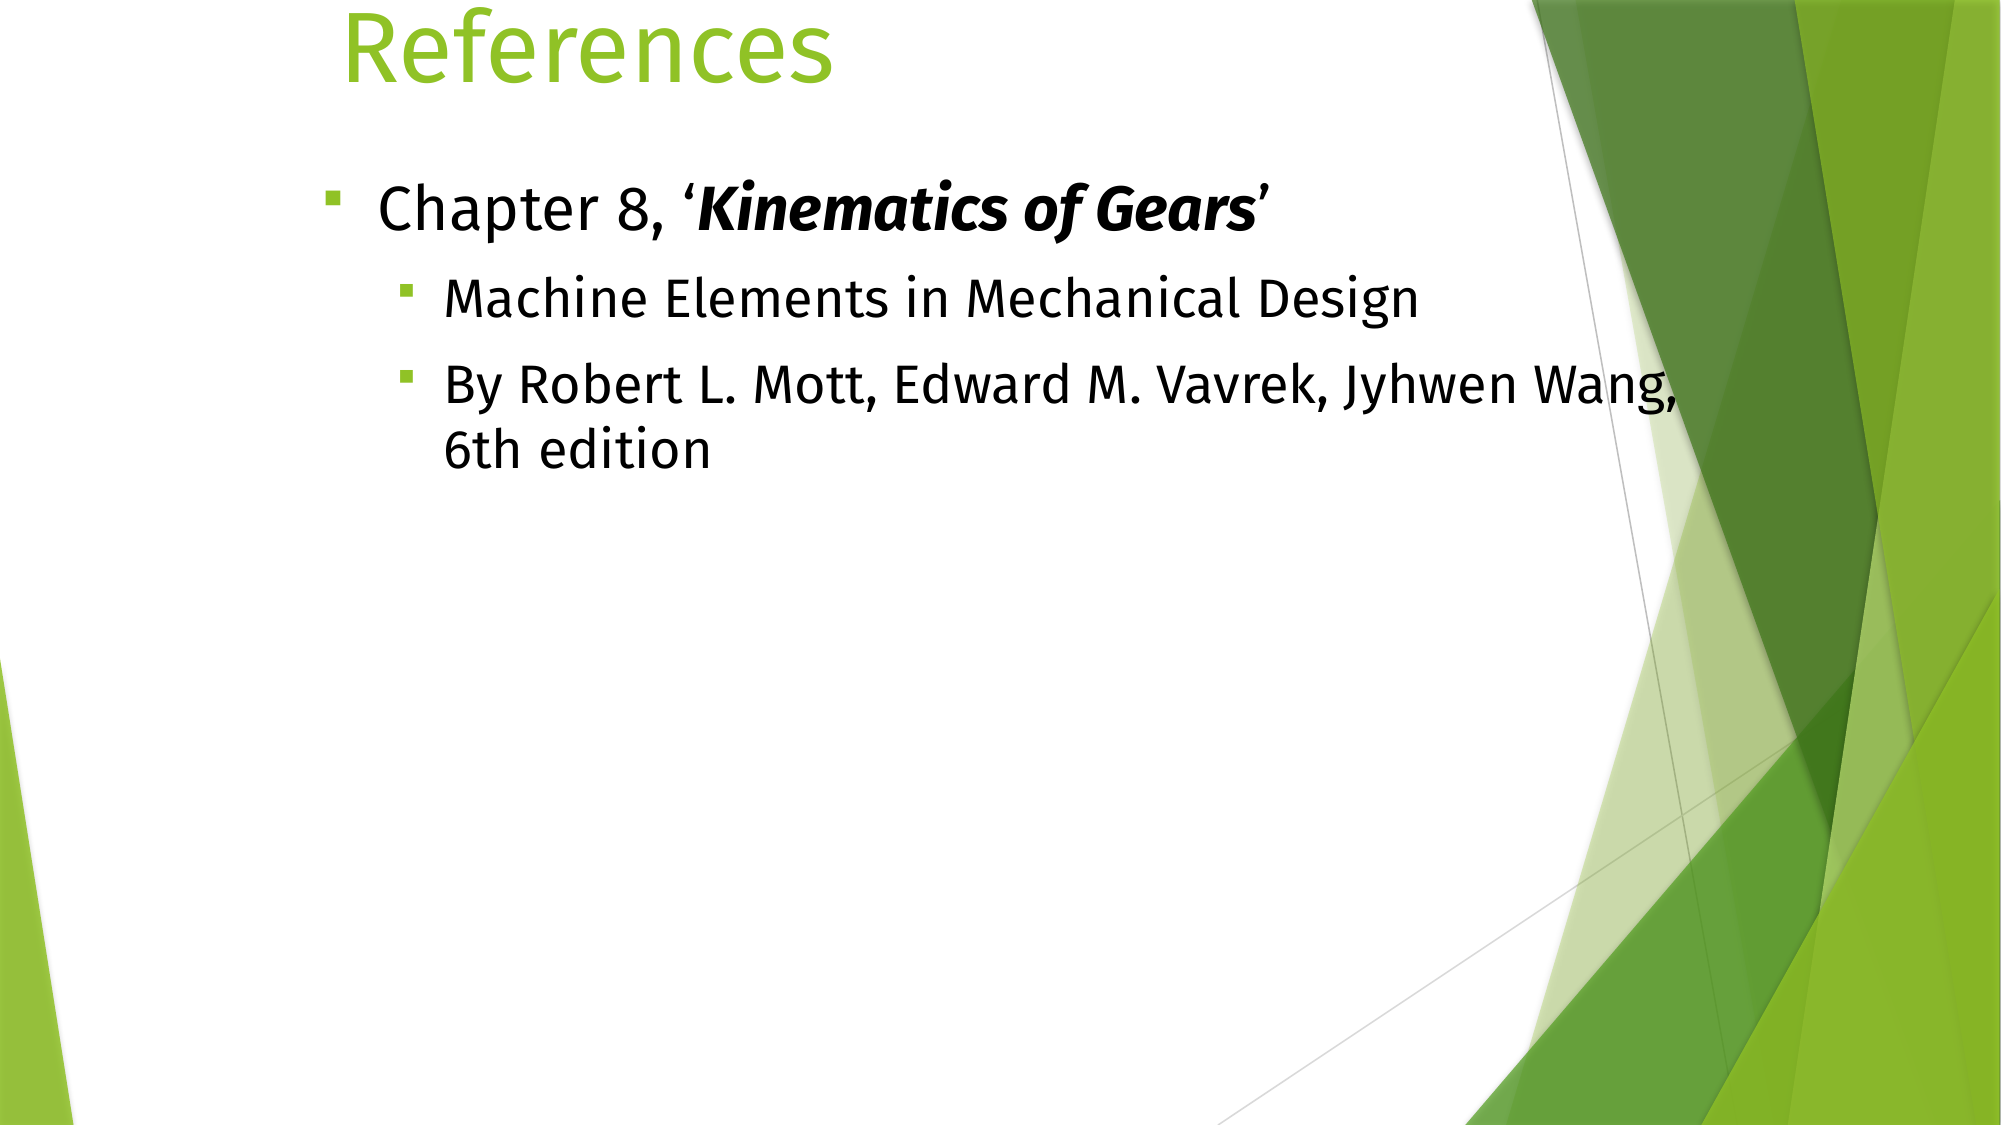

# References
Chapter 8, ‘Kinematics of Gears’
Machine Elements in Mechanical Design
By Robert L. Mott, Edward M. Vavrek, Jyhwen Wang, 6th edition